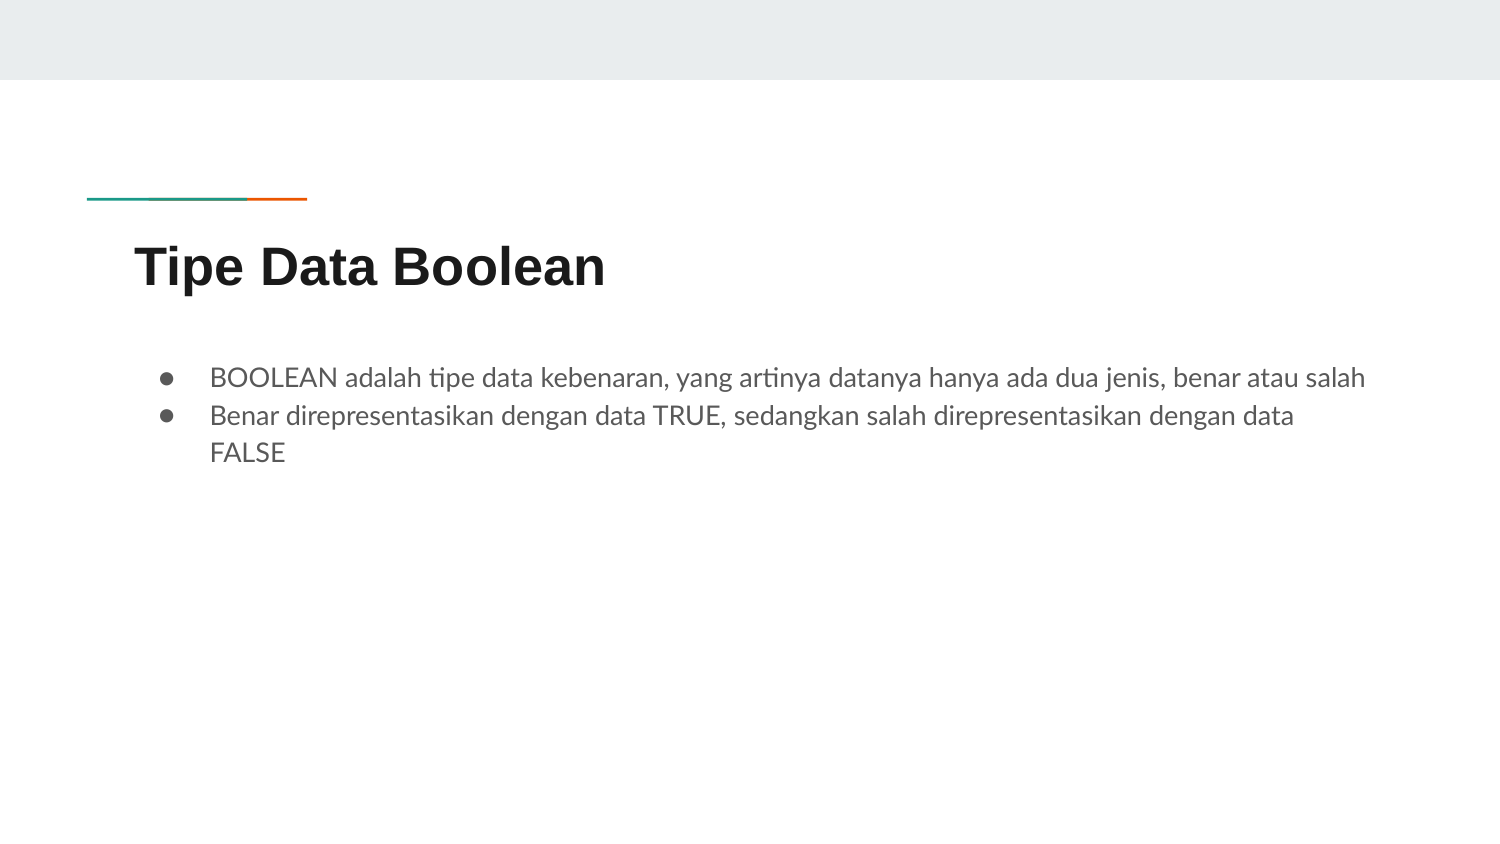

# Tipe Data Boolean
BOOLEAN adalah tipe data kebenaran, yang artinya datanya hanya ada dua jenis, benar atau salah
Benar direpresentasikan dengan data TRUE, sedangkan salah direpresentasikan dengan data FALSE